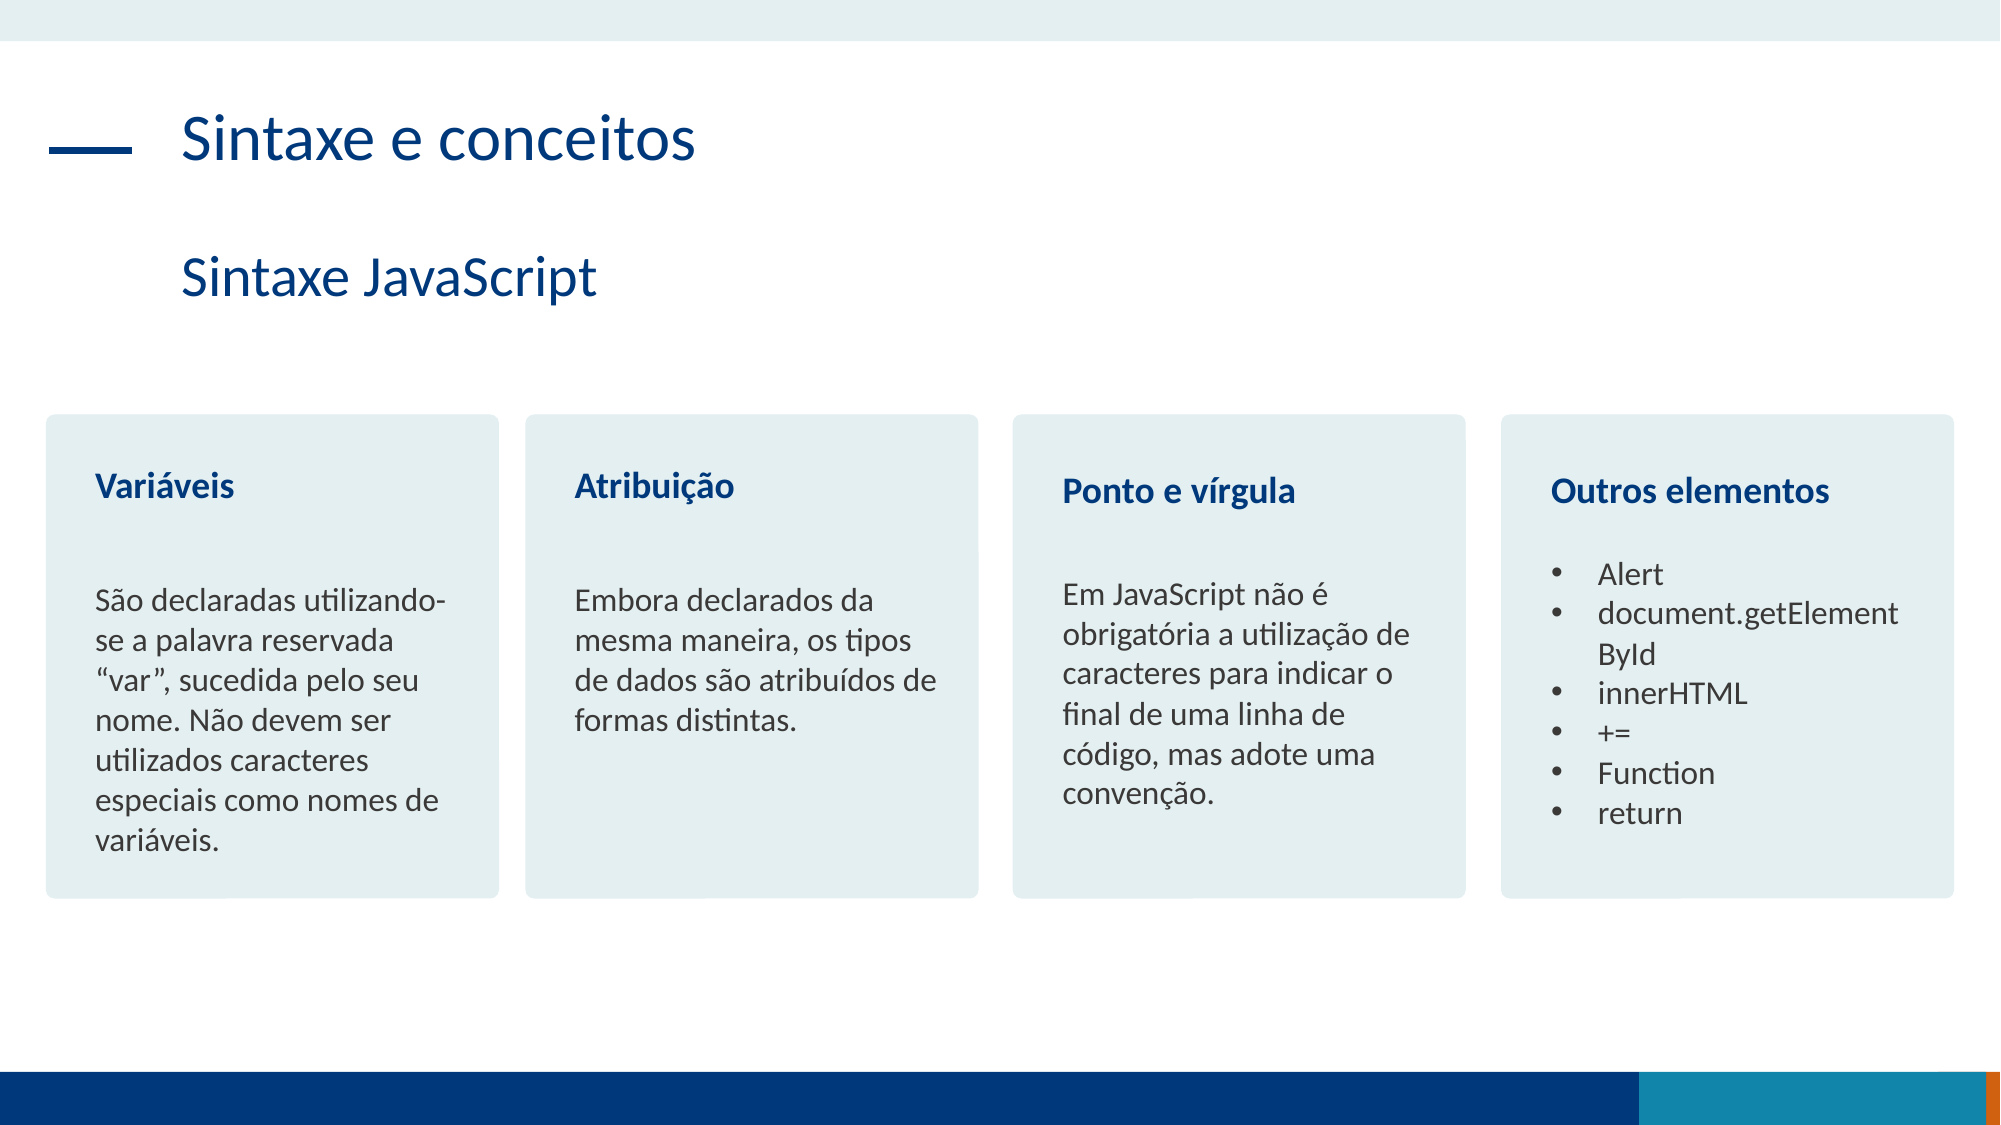

Sintaxe e conceitos
Sintaxe JavaScript

Variáveis
São declaradas utilizando-se a palavra reservada “var”, sucedida pelo seu nome. Não devem ser utilizados caracteres especiais como nomes de variáveis.

Atribuição
Embora declarados da mesma maneira, os tipos de dados são atribuídos de formas distintas.

Ponto e vírgula
Outros elementos
Alert
document.getElementById
innerHTML
+=
Function
return
Em JavaScript não é obrigatória a utilização de caracteres para indicar o final de uma linha de código, mas adote uma convenção.